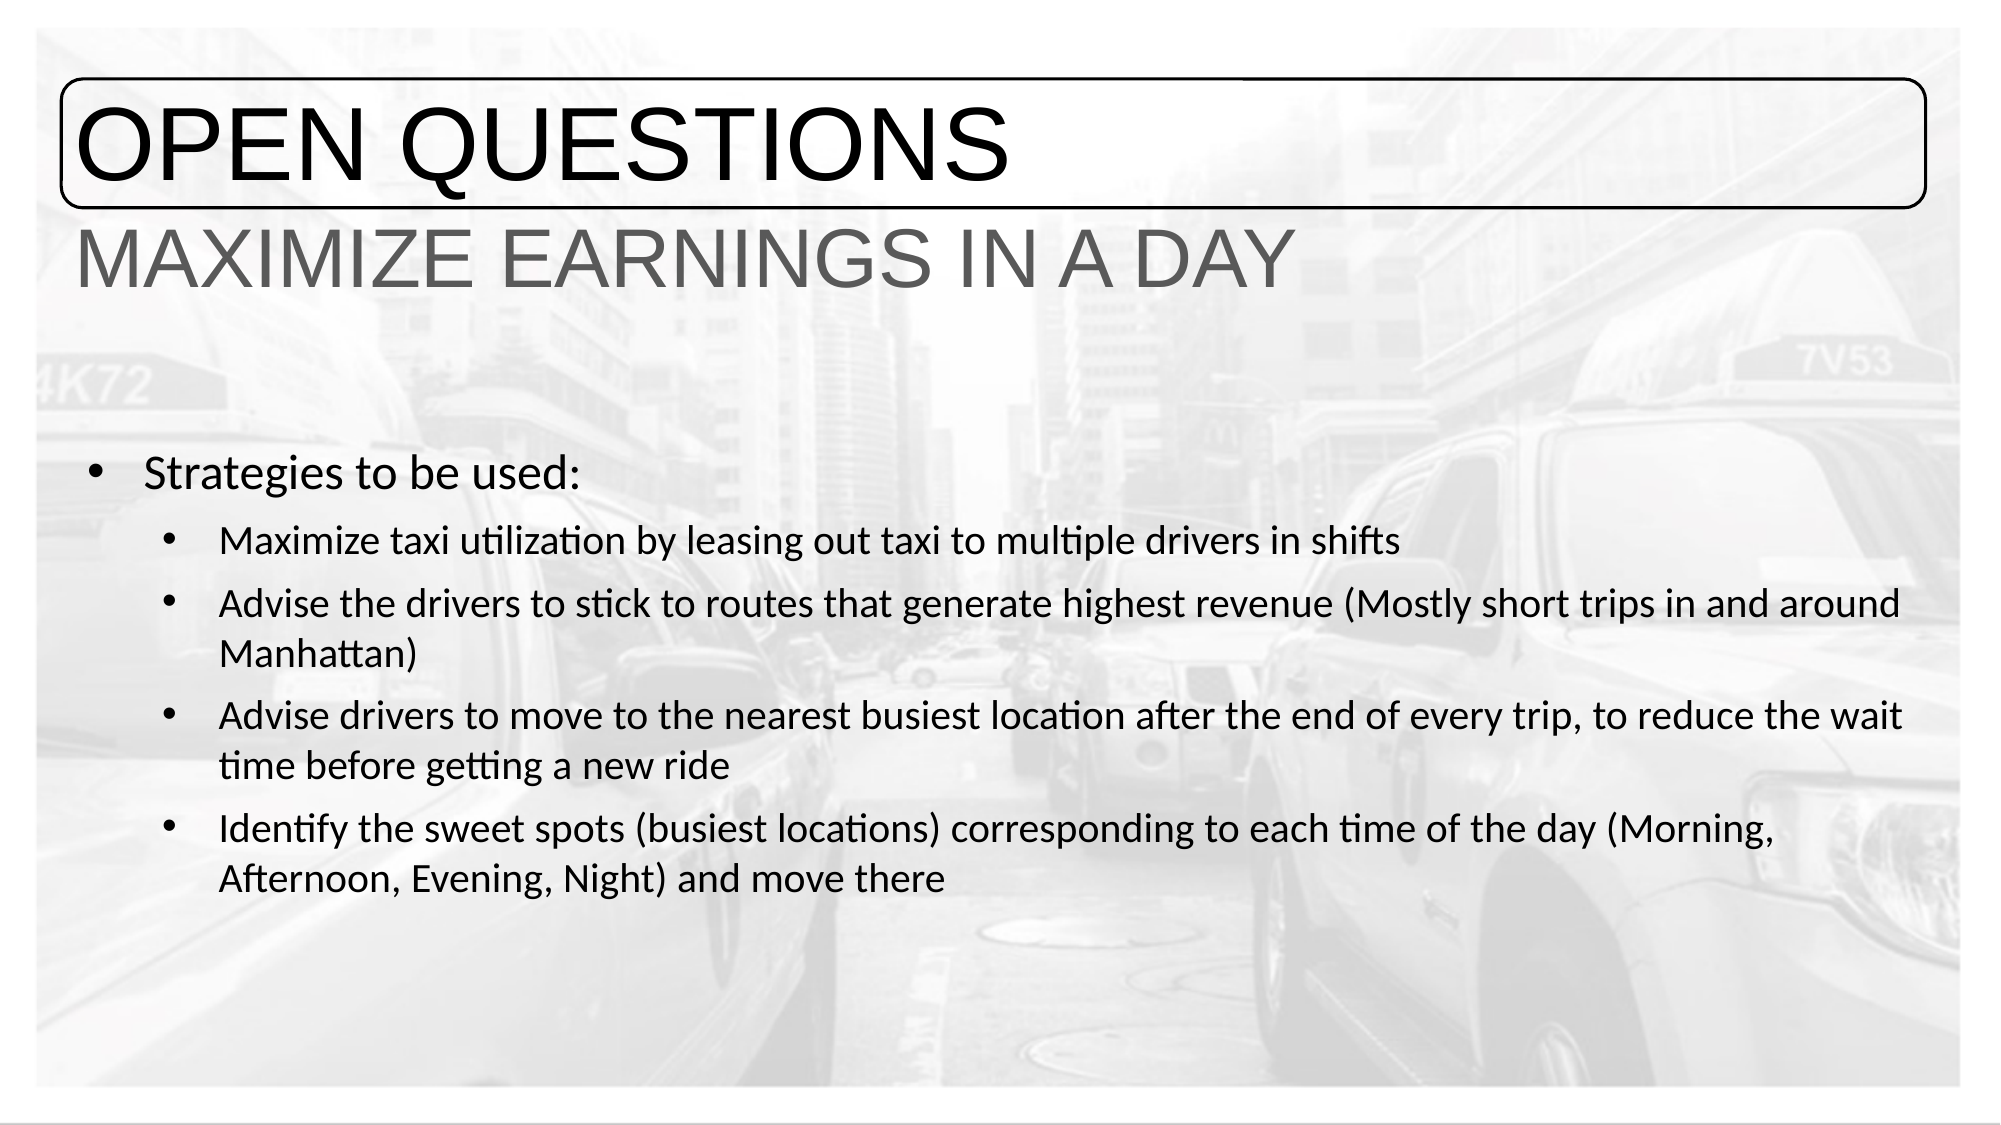

Open questions
Maximize earnings in a day
Strategies to be used:
Maximize taxi utilization by leasing out taxi to multiple drivers in shifts
Advise the drivers to stick to routes that generate highest revenue (Mostly short trips in and around Manhattan)
Advise drivers to move to the nearest busiest location after the end of every trip, to reduce the wait time before getting a new ride
Identify the sweet spots (busiest locations) corresponding to each time of the day (Morning, Afternoon, Evening, Night) and move there